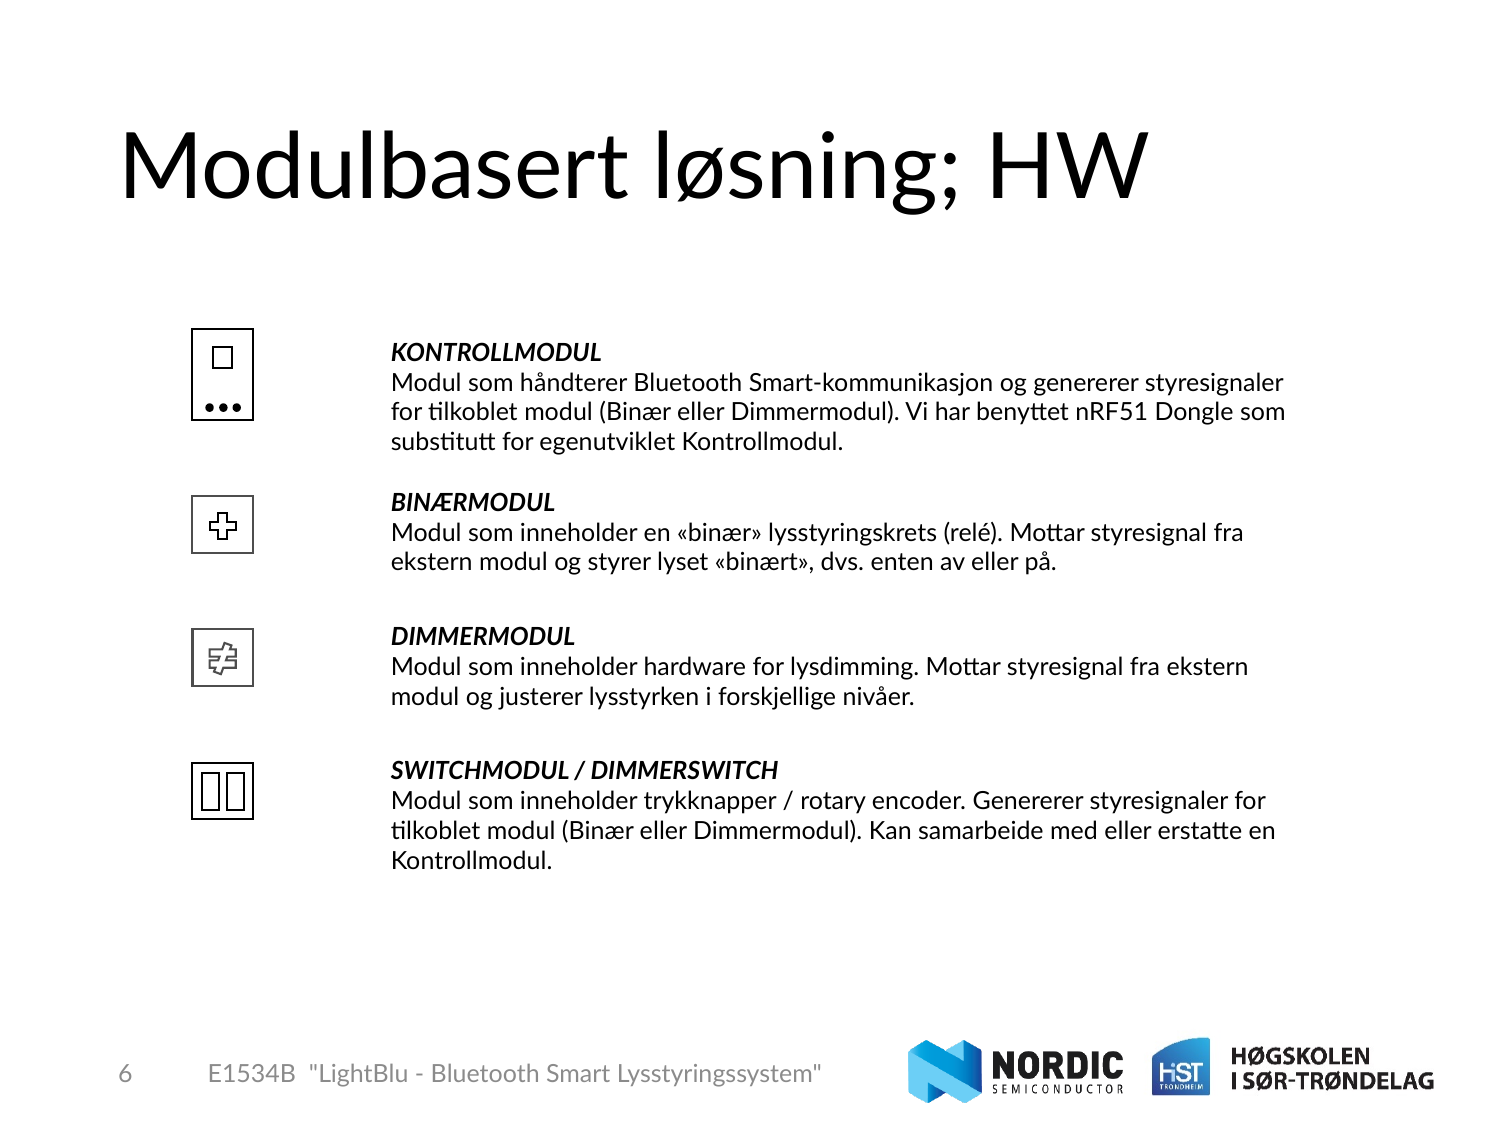

# Modulbasert løsning; HW

KONTROLLMODUL
Modul som håndterer Bluetooth Smart-kommunikasjon og genererer styresignaler for tilkoblet modul (Binær eller Dimmermodul). Vi har benyttet nRF51 Dongle som substitutt for egenutviklet Kontrollmodul.
BINÆRMODUL
Modul som inneholder en «binær» lysstyringskrets (relé). Mottar styresignal fra ekstern modul og styrer lyset «binært», dvs. enten av eller på.

DIMMERMODUL
Modul som inneholder hardware for lysdimming. Mottar styresignal fra ekstern modul og justerer lysstyrken i forskjellige nivåer.

SWITCHMODUL / DIMMERSWITCH
Modul som inneholder trykknapper / rotary encoder. Genererer styresignaler for tilkoblet modul (Binær eller Dimmermodul). Kan samarbeide med eller erstatte en Kontrollmodul.

6
E1534B  "LightBlu - Bluetooth Smart Lysstyringssystem"